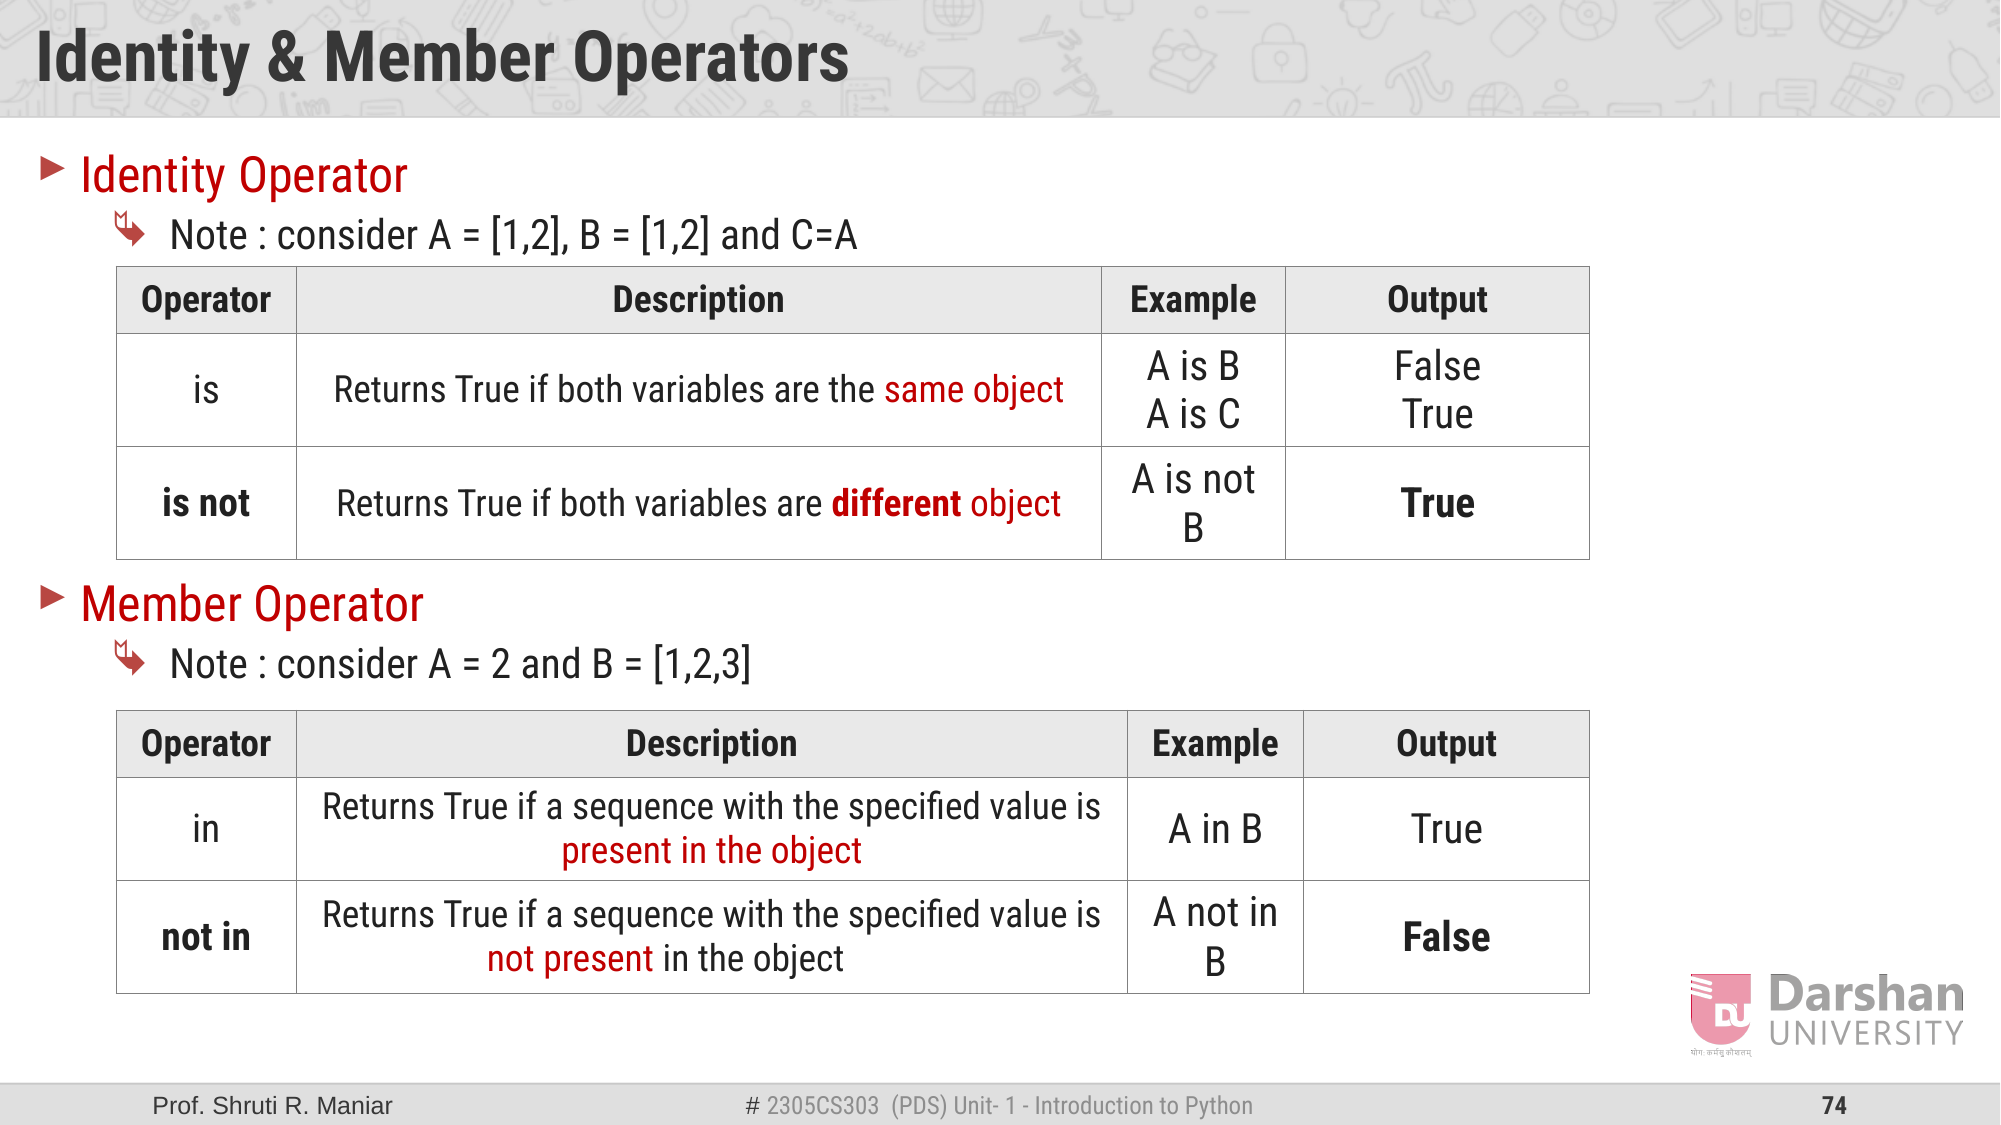

# Identity & Member Operators
Identity Operator
Note : consider A = [1,2], B = [1,2] and C=A

Member Operator
Note : consider A = 2 and B = [1,2,3]

| Operator | Description | Example | Output |
| --- | --- | --- | --- |
| is | Returns True if both variables are the same object | A is B A is C | False True |
| is not | Returns True if both variables are different object | A is not B | True |
| Operator | Description | Example | Output |
| --- | --- | --- | --- |
| in | Returns True if a sequence with the specified value is present in the object | A in B | True |
| not in | Returns True if a sequence with the specified value is not present in the object | A not in B | False |